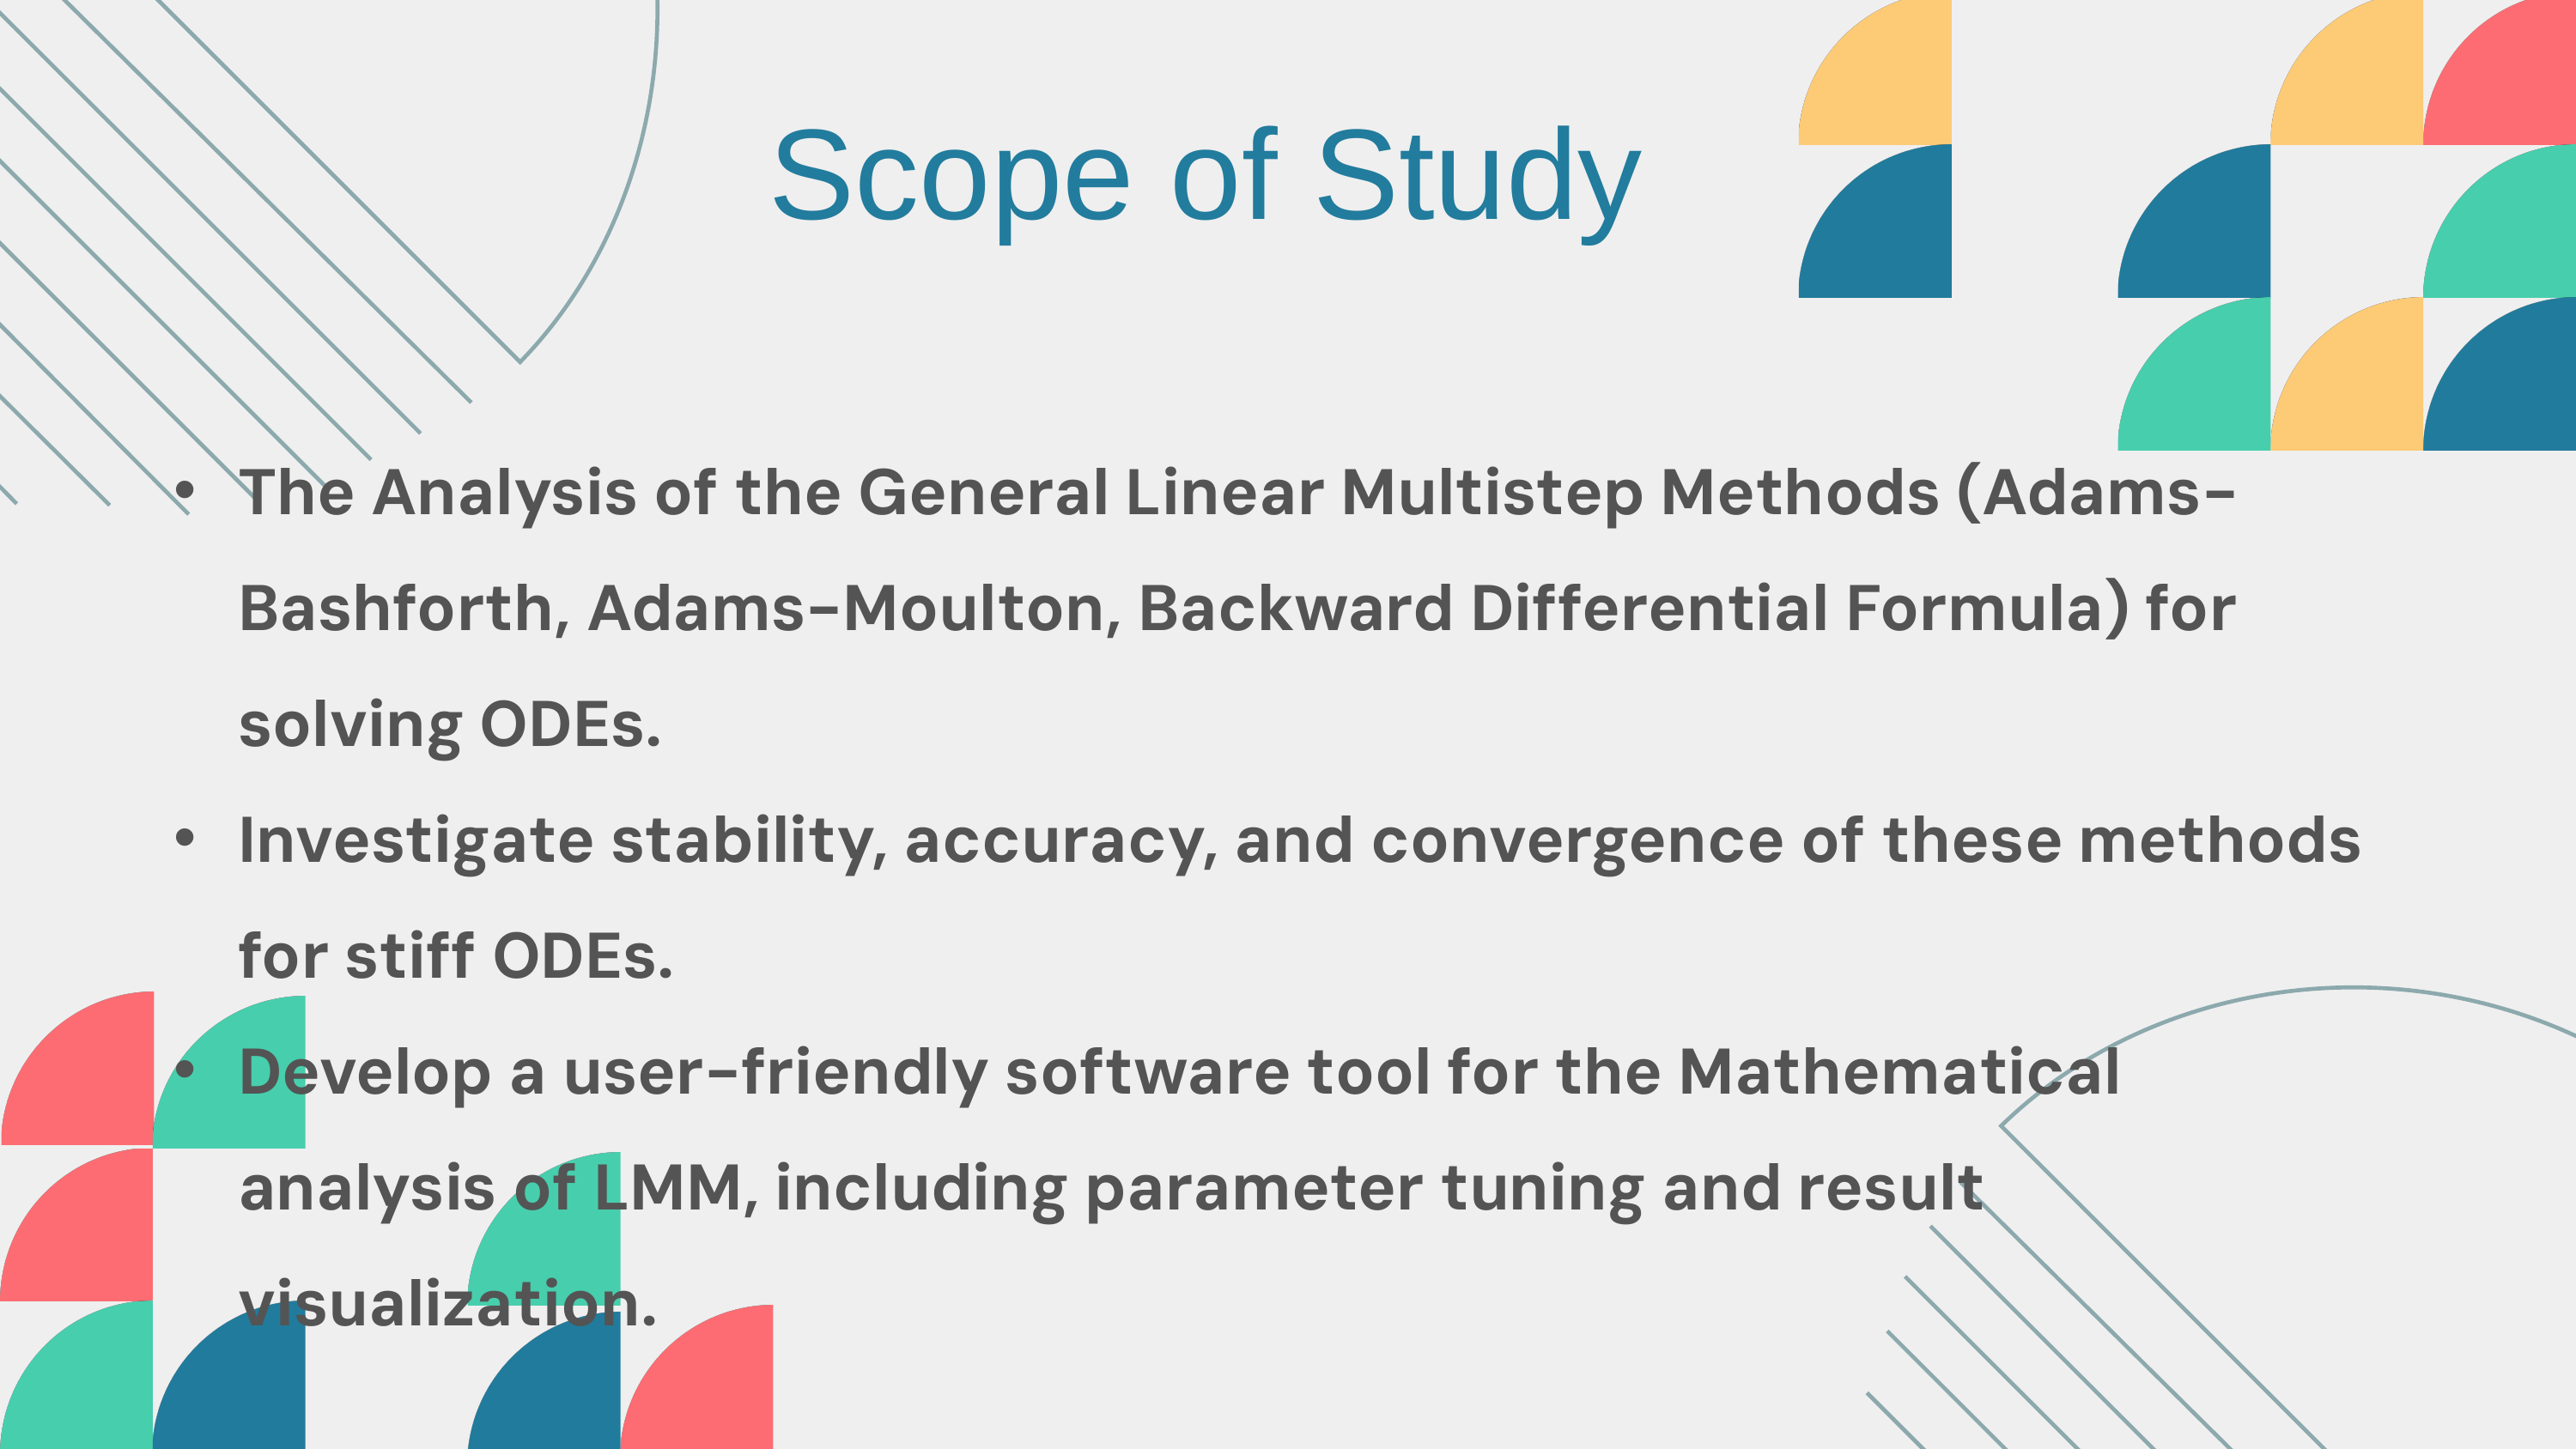

Scope of Study

The Analysis of the General Linear Multistep Methods (Adams-Bashforth, Adams-Moulton, Backward Differential Formula) for solving ODEs.
Investigate stability, accuracy, and convergence of these methods for stiff ODEs.
Develop a user-friendly software tool for the Mathematical analysis of LMM, including parameter tuning and result visualization.